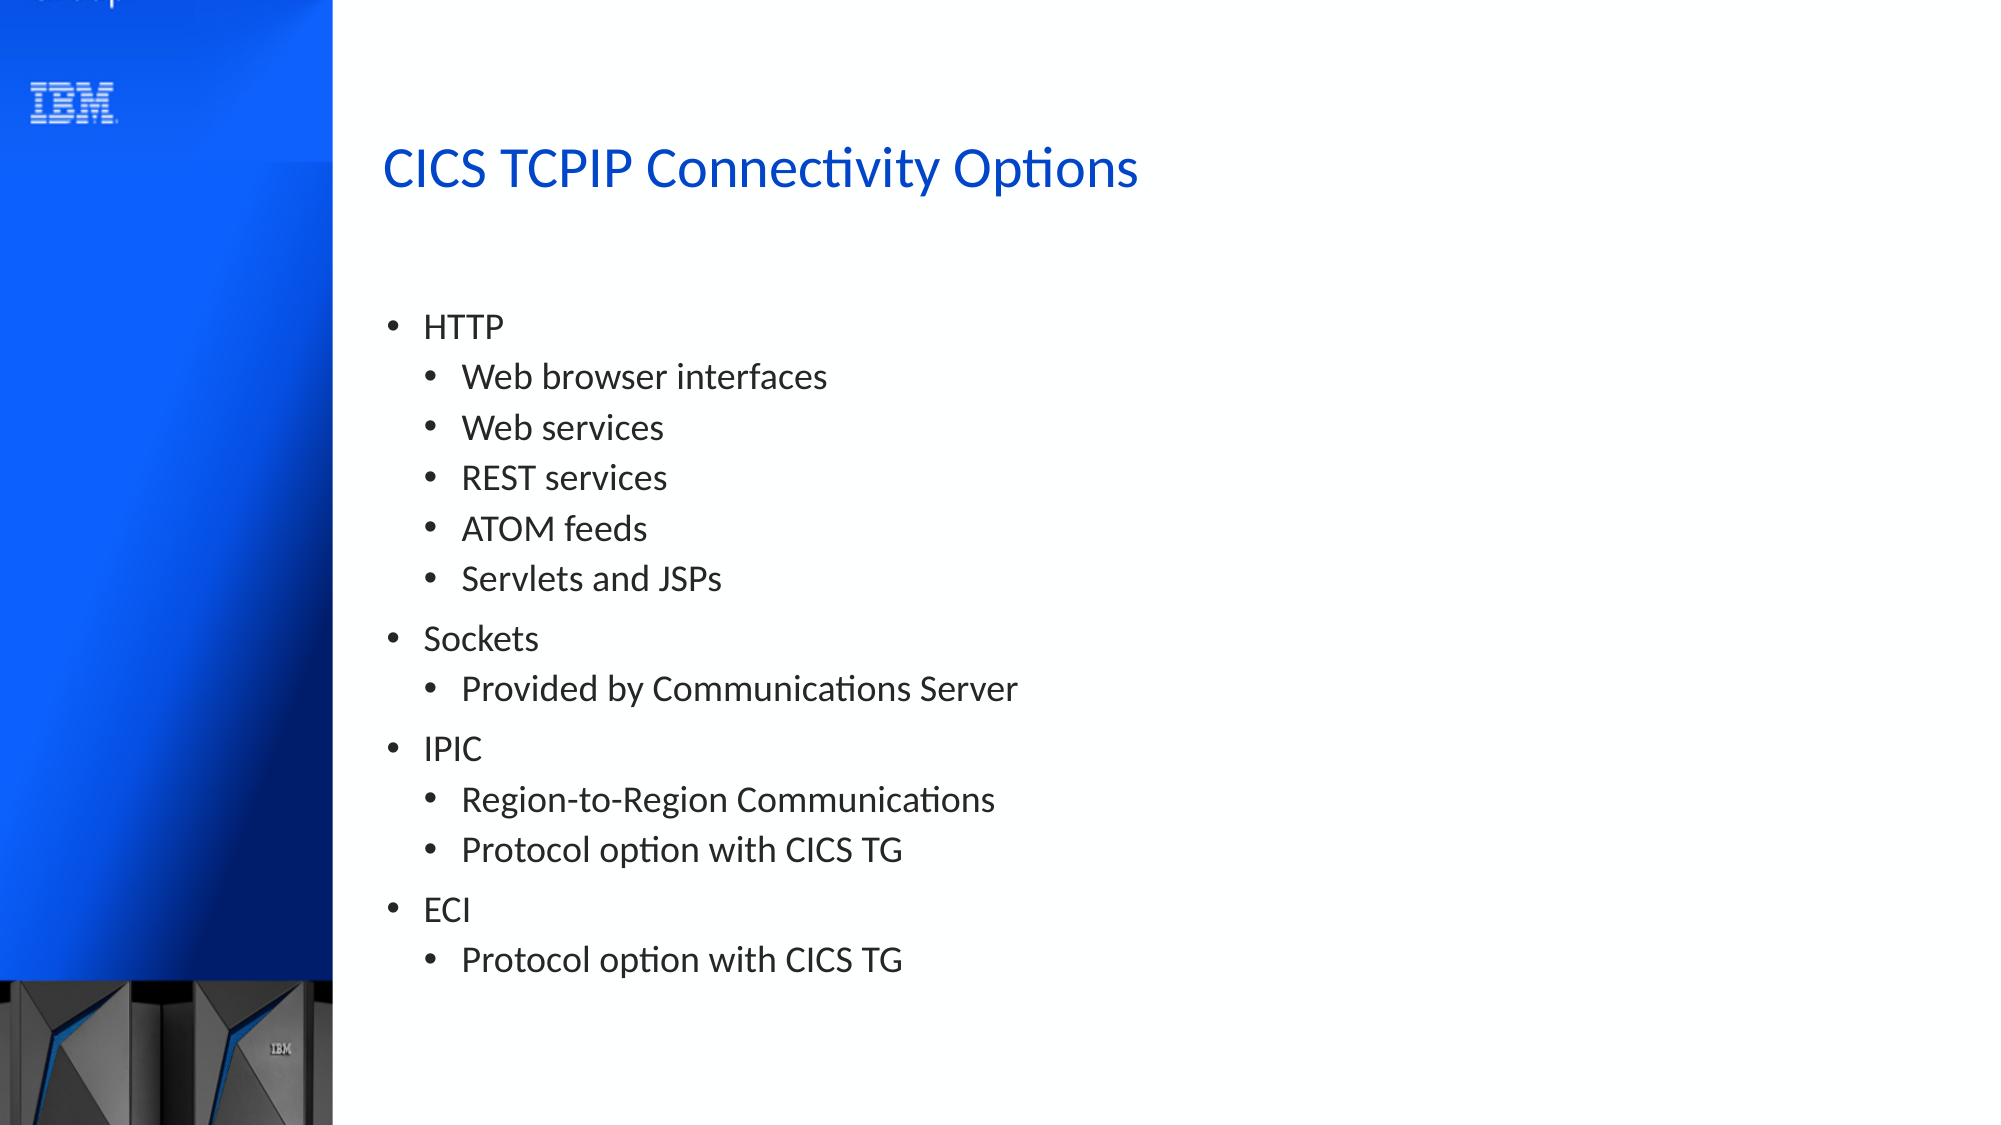

# CICS TCPIP Connectivity Options
HTTP
Web browser interfaces
Web services
REST services
ATOM feeds
Servlets and JSPs
Sockets
Provided by Communications Server
IPIC
Region-to-Region Communications
Protocol option with CICS TG
ECI
Protocol option with CICS TG

10